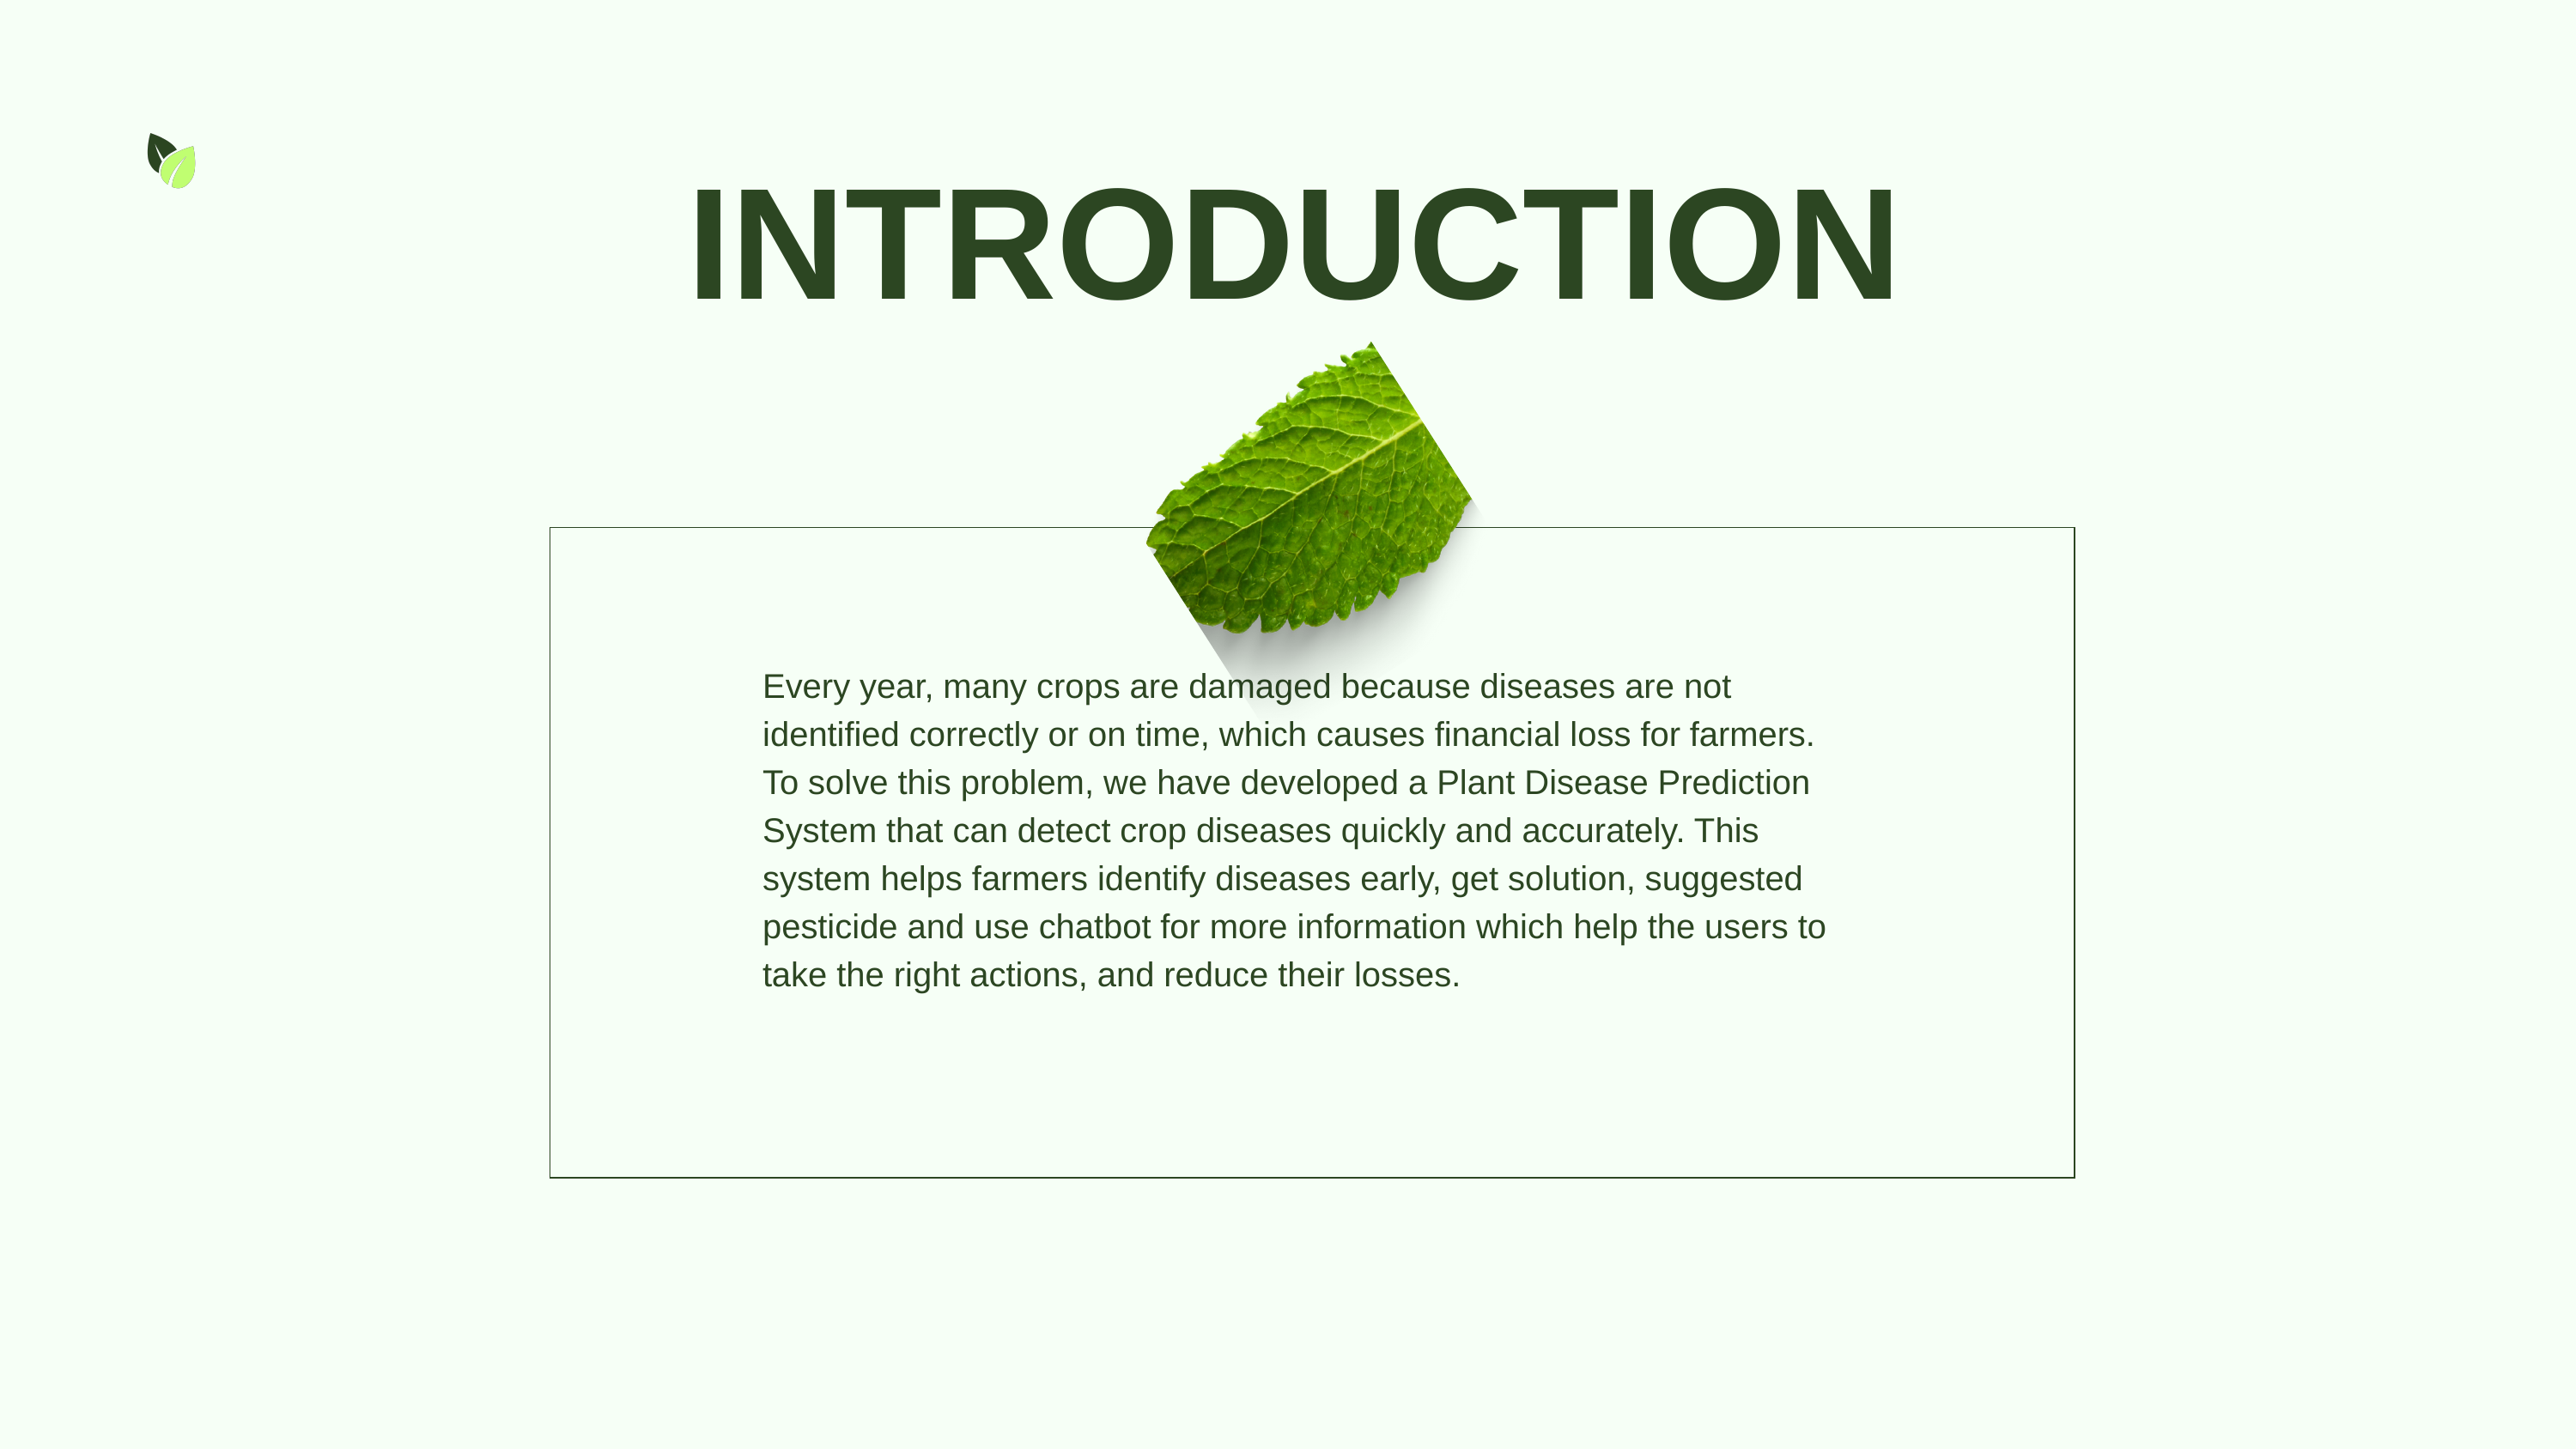

INTRODUCTION

Every year, many crops are damaged because diseases are not identified correctly or on time, which causes financial loss for farmers. To solve this problem, we have developed a Plant Disease Prediction System that can detect crop diseases quickly and accurately. This system helps farmers identify diseases early, get solution, suggested pesticide and use chatbot for more information which help the users to take the right actions, and reduce their losses.